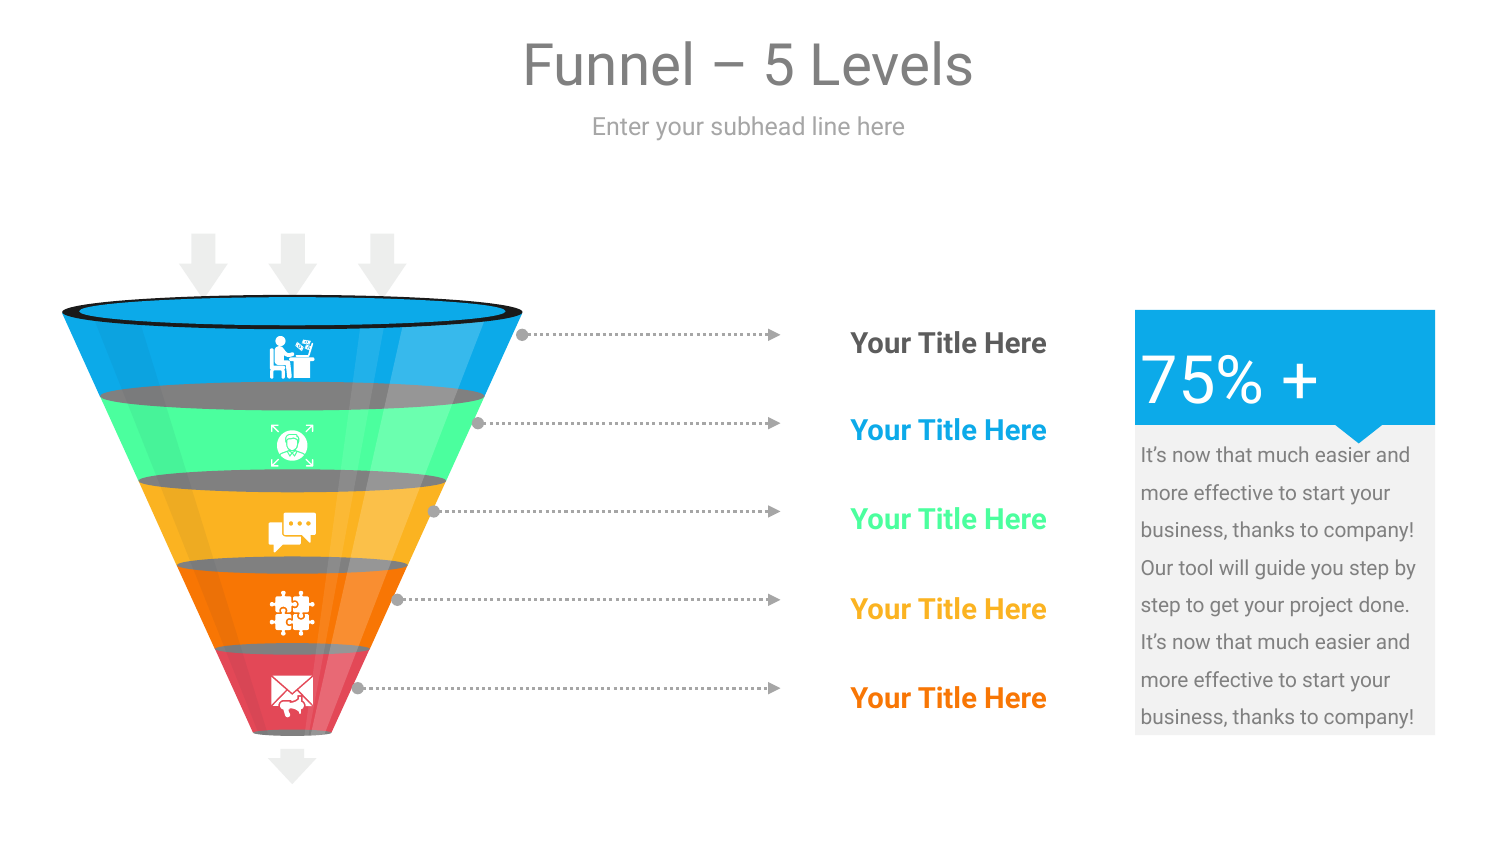

# Funnel – 5 Levels
Enter your subhead line here

Your Title Here
75% +

Your Title Here
It’s now that much easier and more effective to start your business, thanks to company! Our tool will guide you step by step to get your project done. It’s now that much easier and more effective to start your business, thanks to company!

Your Title Here

Your Title Here

Your Title Here